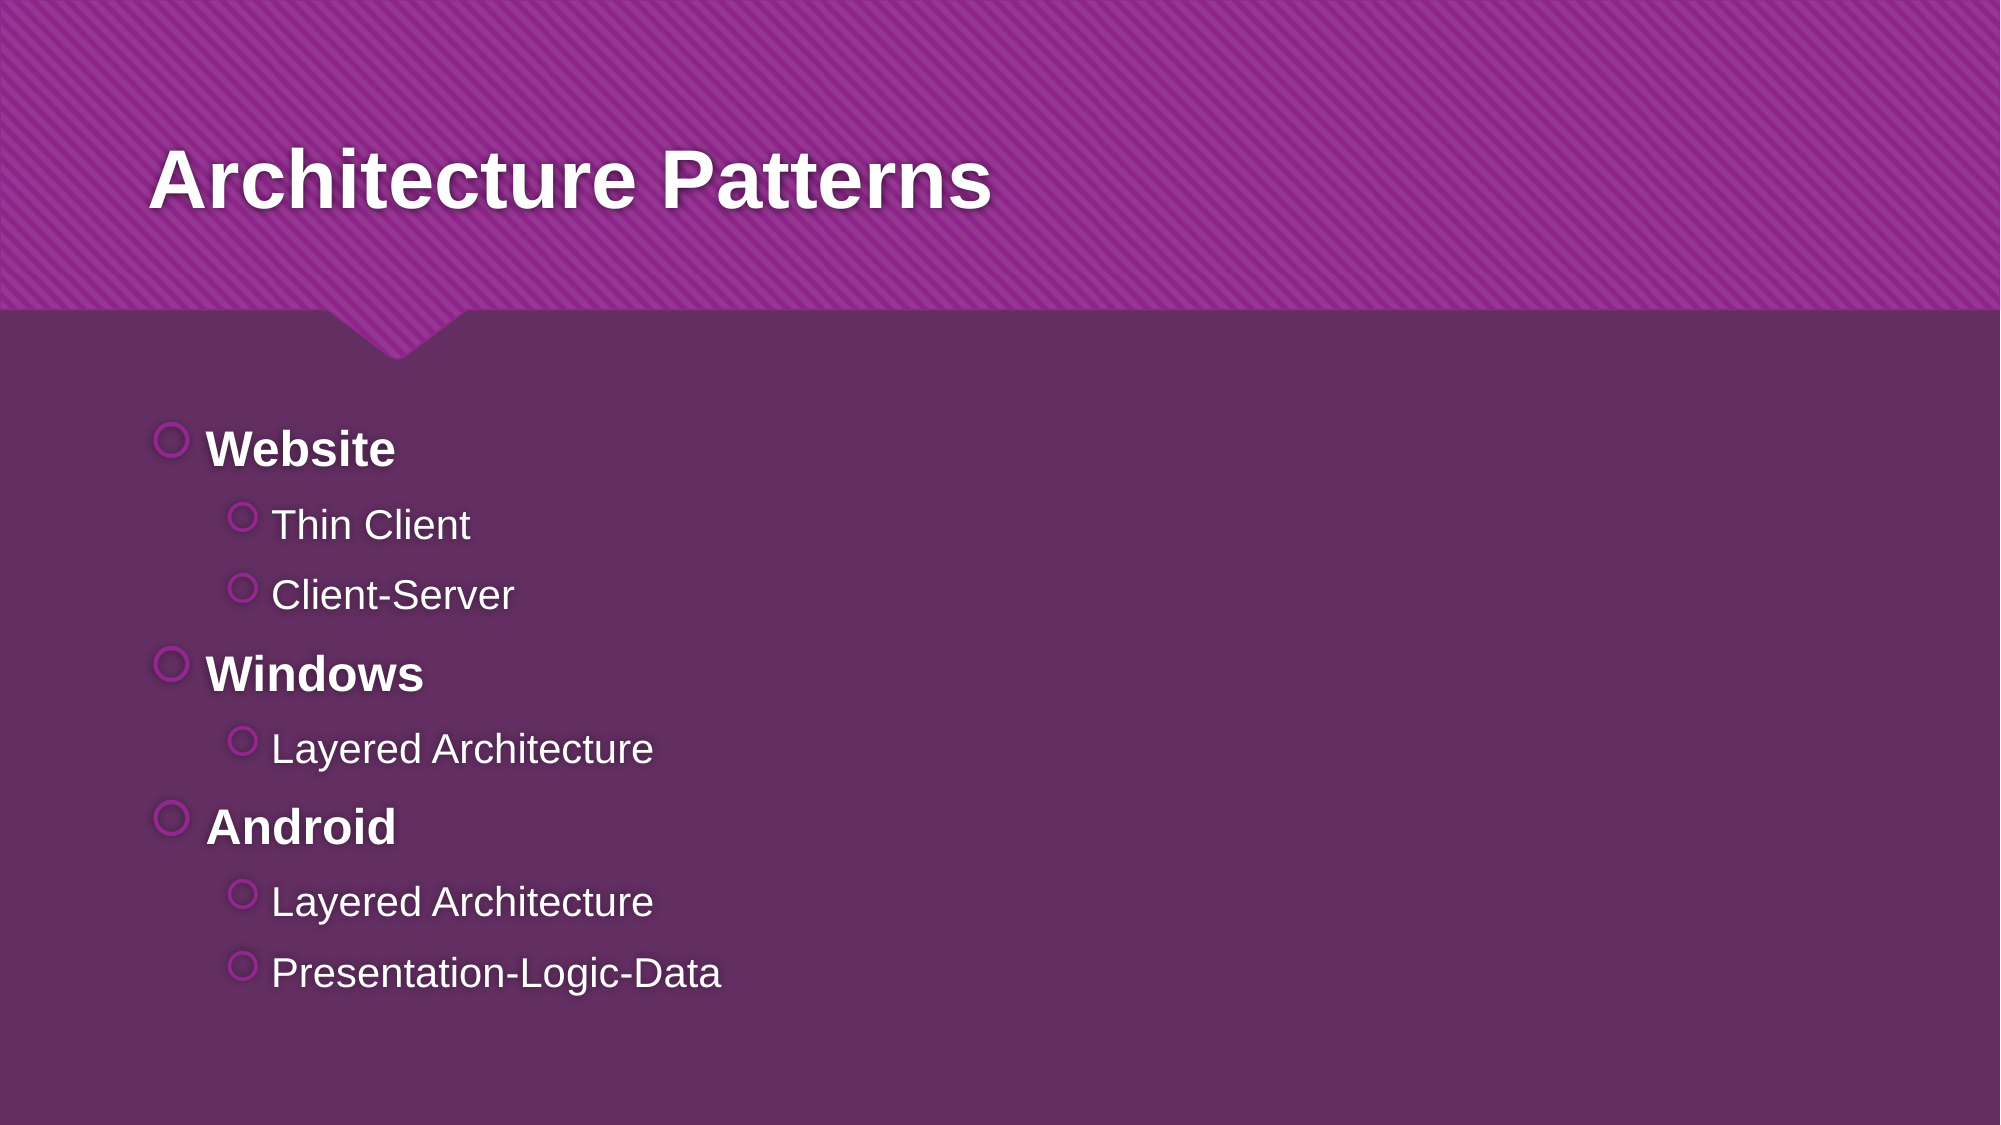

# Architecture Patterns
Website
Thin Client
Client-Server
Windows
Layered Architecture
Android
Layered Architecture
Presentation-Logic-Data